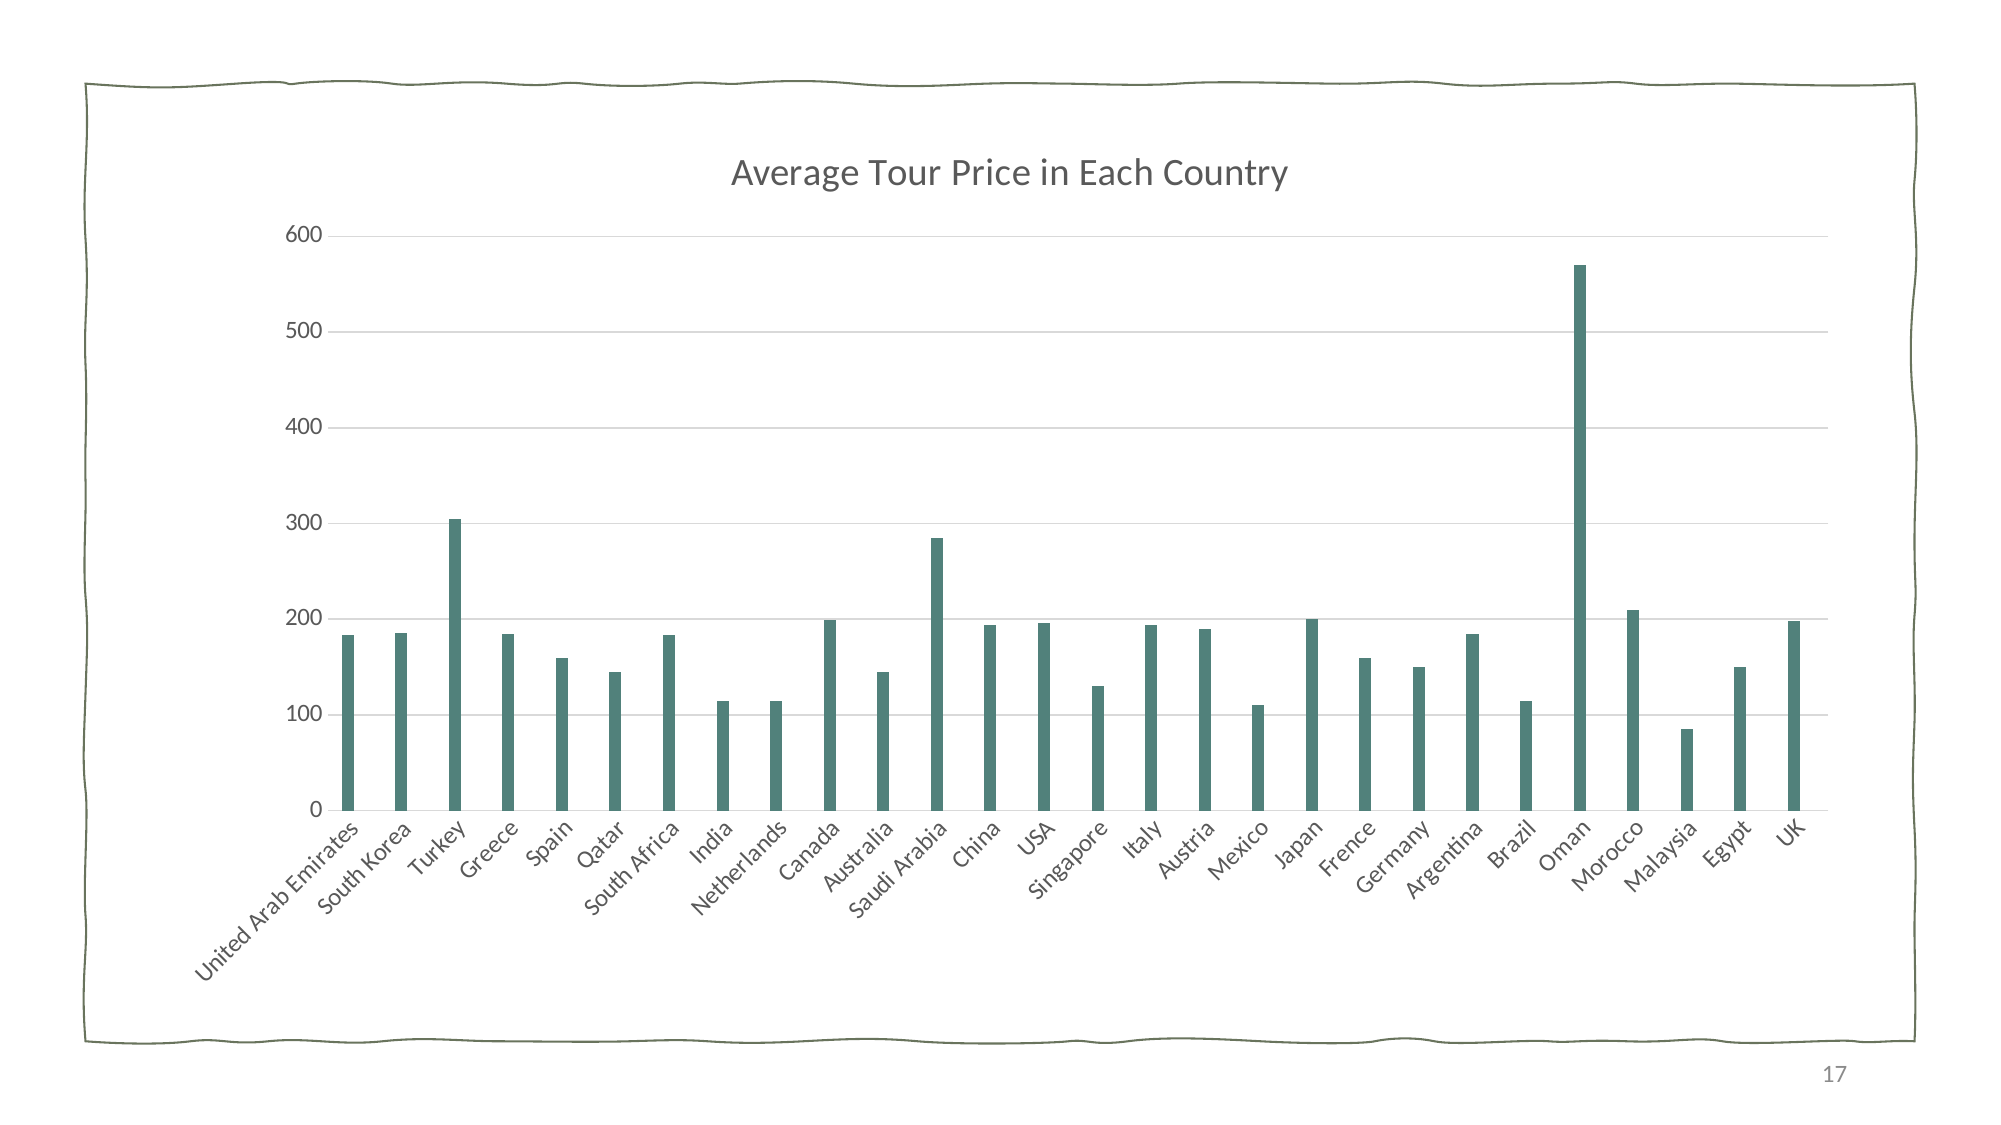

### Chart: Average Tour Price in Each Country

| Category | Column1 |  2 |
|---|---|---|
| United Arab Emirates | 184.0 | None |
| South Korea | 186.0 | None |
| Turkey | 305.0 | None |
| Greece | 185.0 | None |
| Spain | 160.0 | None |
| Qatar | 145.0 | None |
| South Africa | 184.0 | None |
| India | 115.0 | None |
| Netherlands | 115.0 | None |
| Canada | 199.0 | None |
| Australia | 145.0 | None |
| Saudi Arabia | 285.0 | None |
| China | 194.0 | None |
| USA | 196.0 | None |
| Singapore | 130.0 | None |
| Italy | 194.0 | None |
| Austria | 190.0 | None |
| Mexico | 110.0 | None |
| Japan | 200.0 | None |
| Frence | 160.0 | None |
| Germany | 150.0 | None |
| Argentina | 185.0 | None |
| Brazil | 115.0 | None |
| Oman | 570.0 | None |
| Morocco | 210.0 | None |
| Malaysia | 85.0 | None |
| Egypt | 150.0 | None |
| UK | 198.0 | None |
17